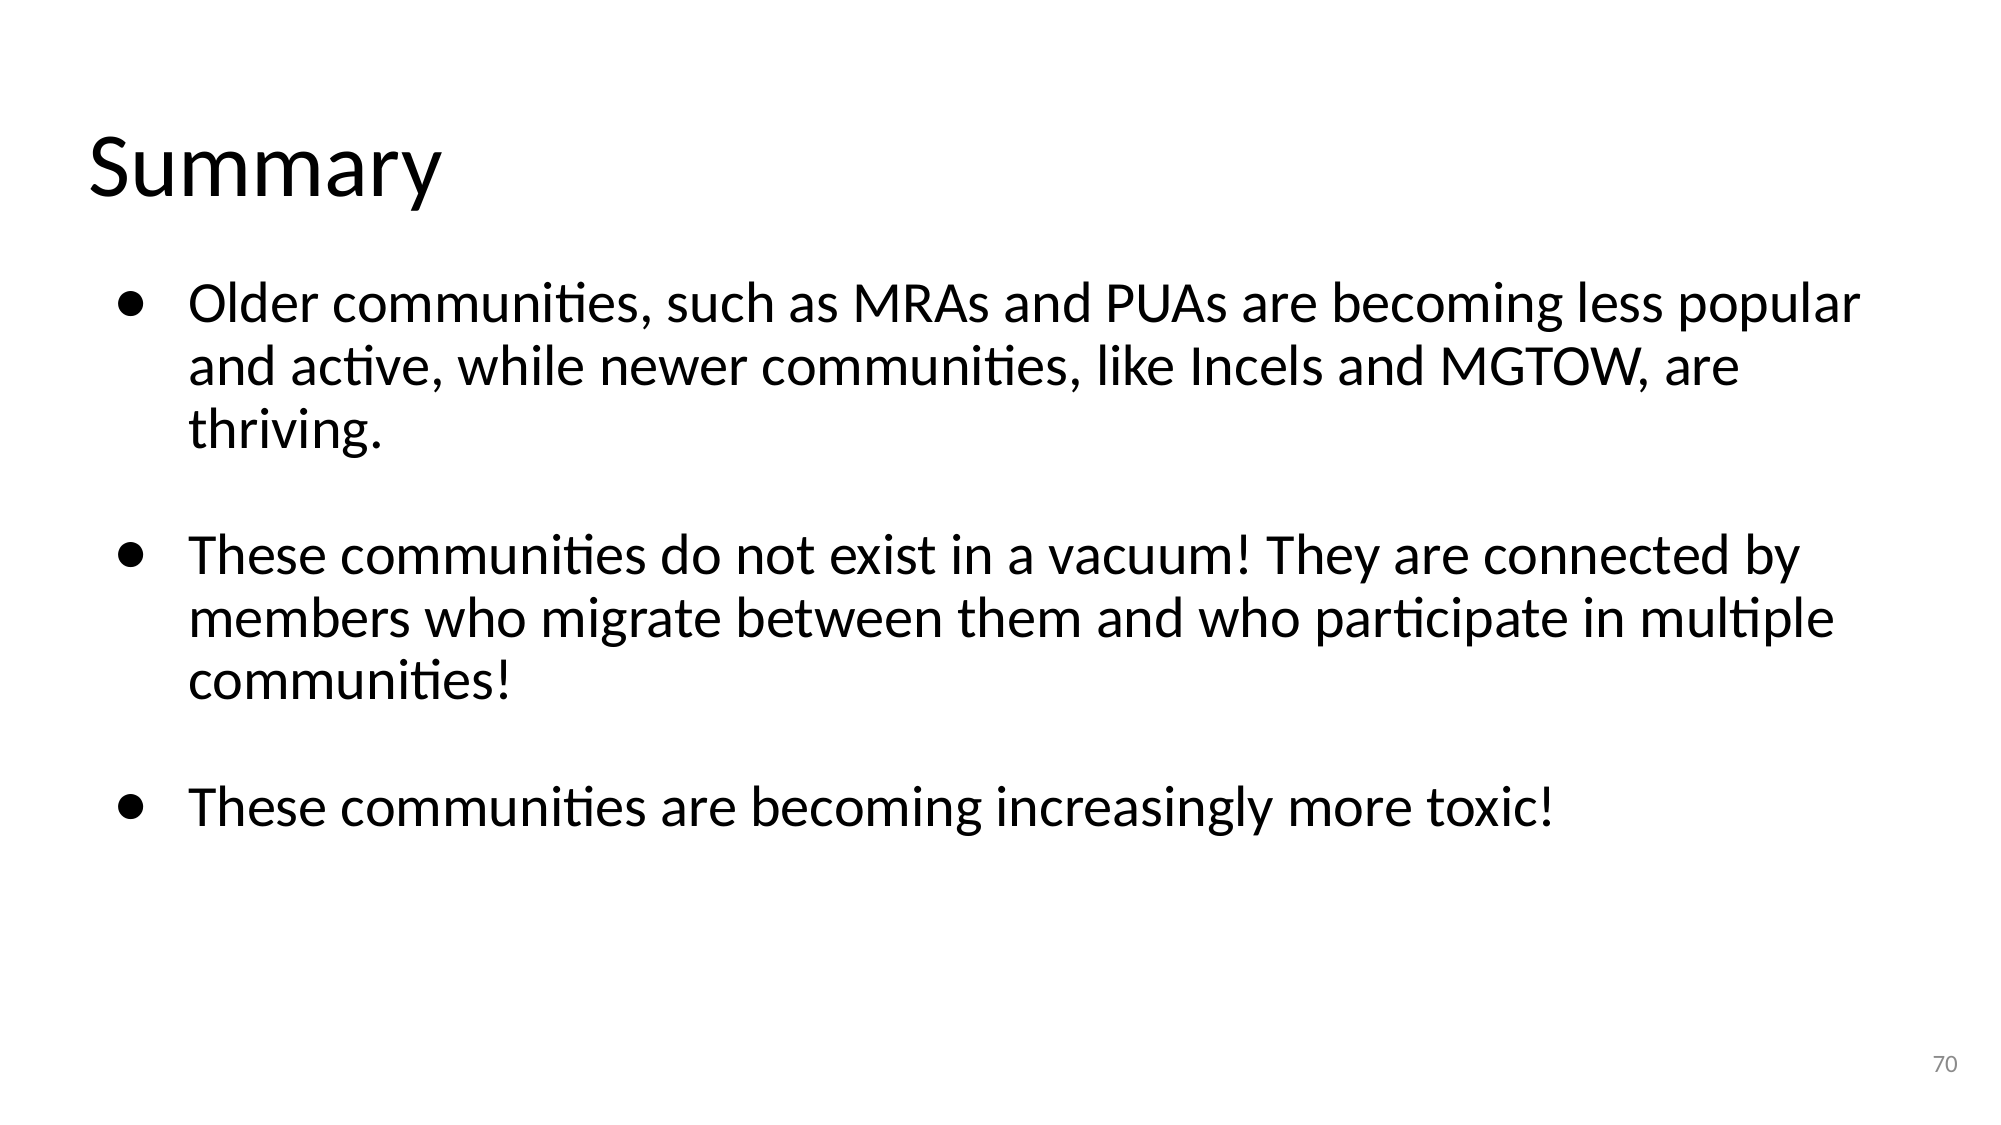

# Summary
Older communities, such as MRAs and PUAs are becoming less popular and active, while newer communities, like Incels and MGTOW, are thriving.

These communities do not exist in a vacuum! They are connected by members who migrate between them and who participate in multiple communities!

These communities are becoming increasingly more toxic!
70